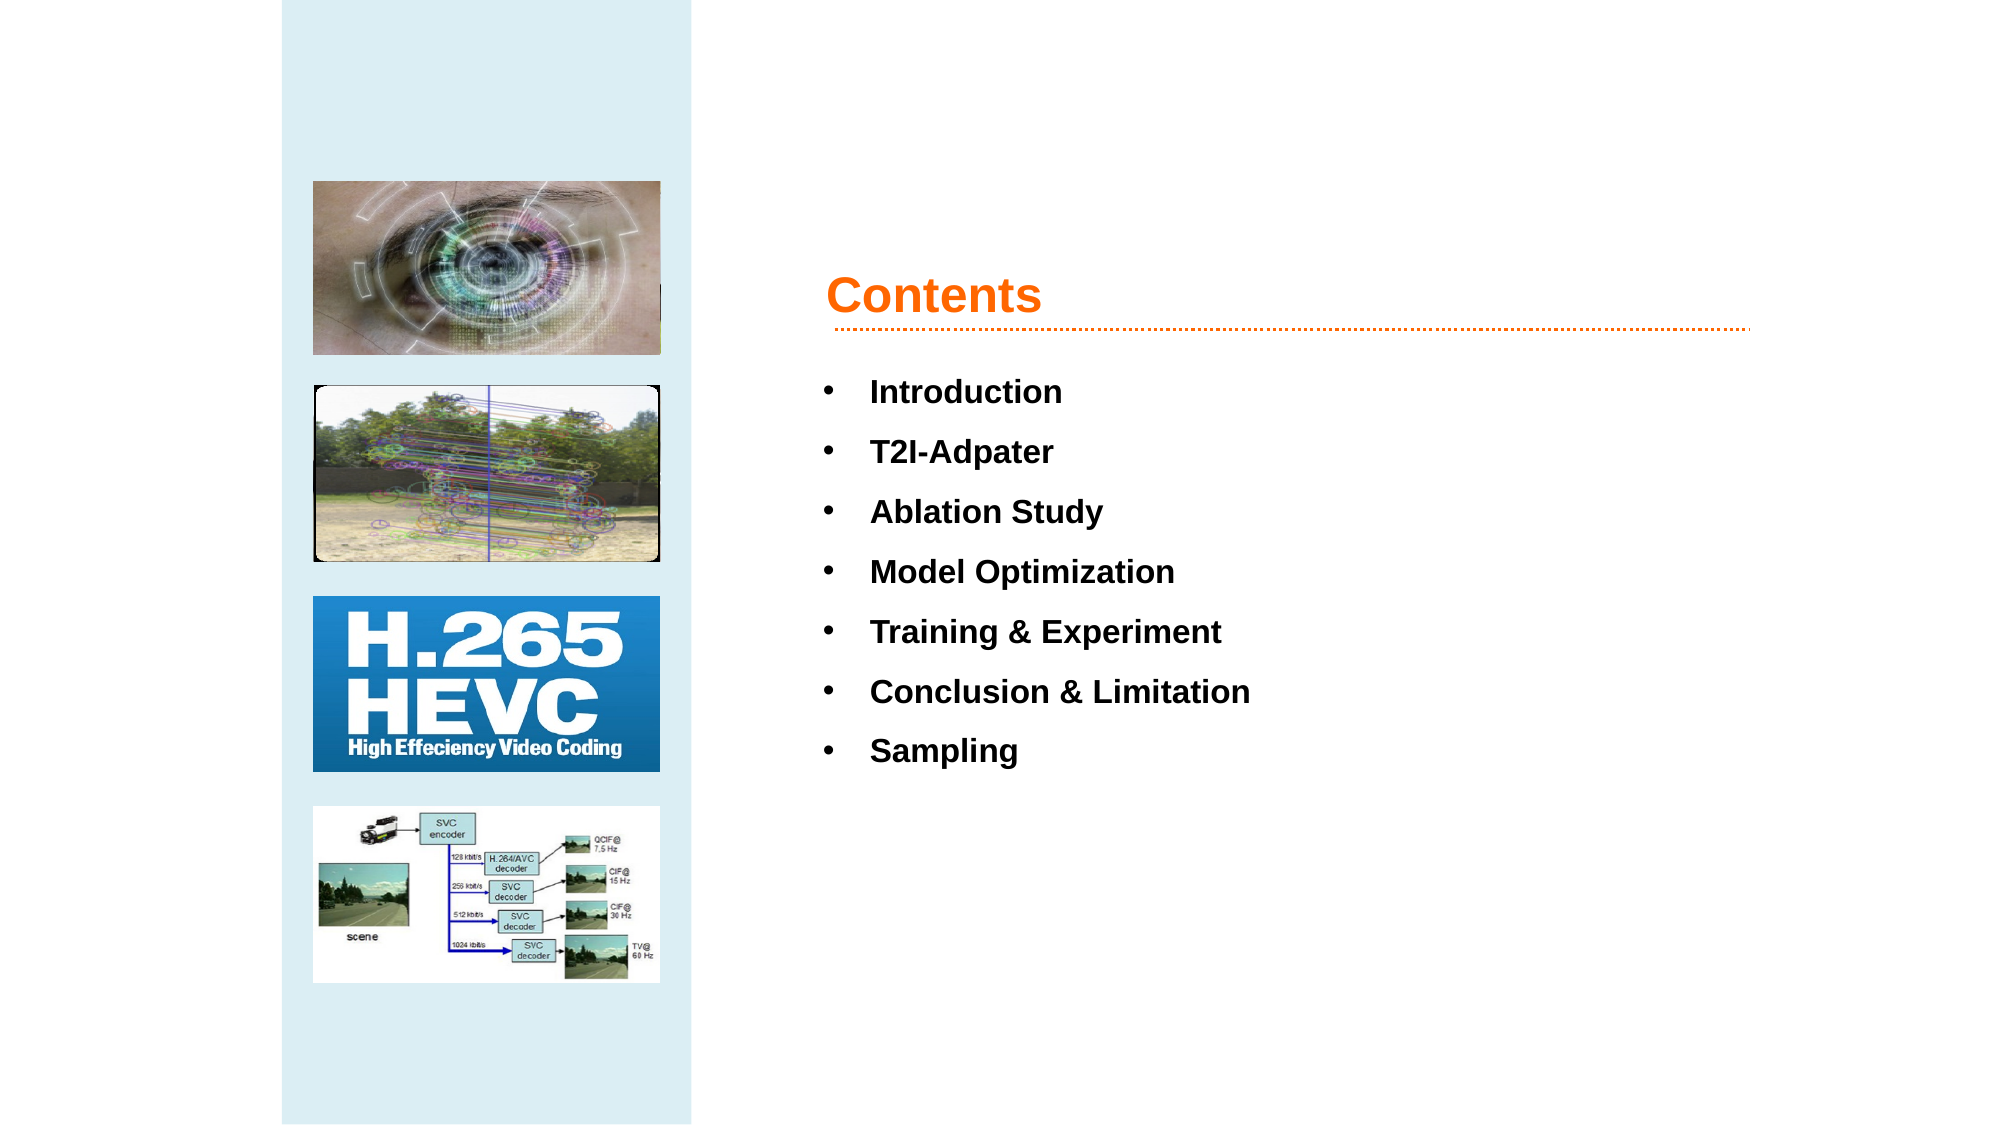

Contents
Introduction
T2I-Adpater
Ablation Study
Model Optimization
Training & Experiment
Conclusion & Limitation
Sampling